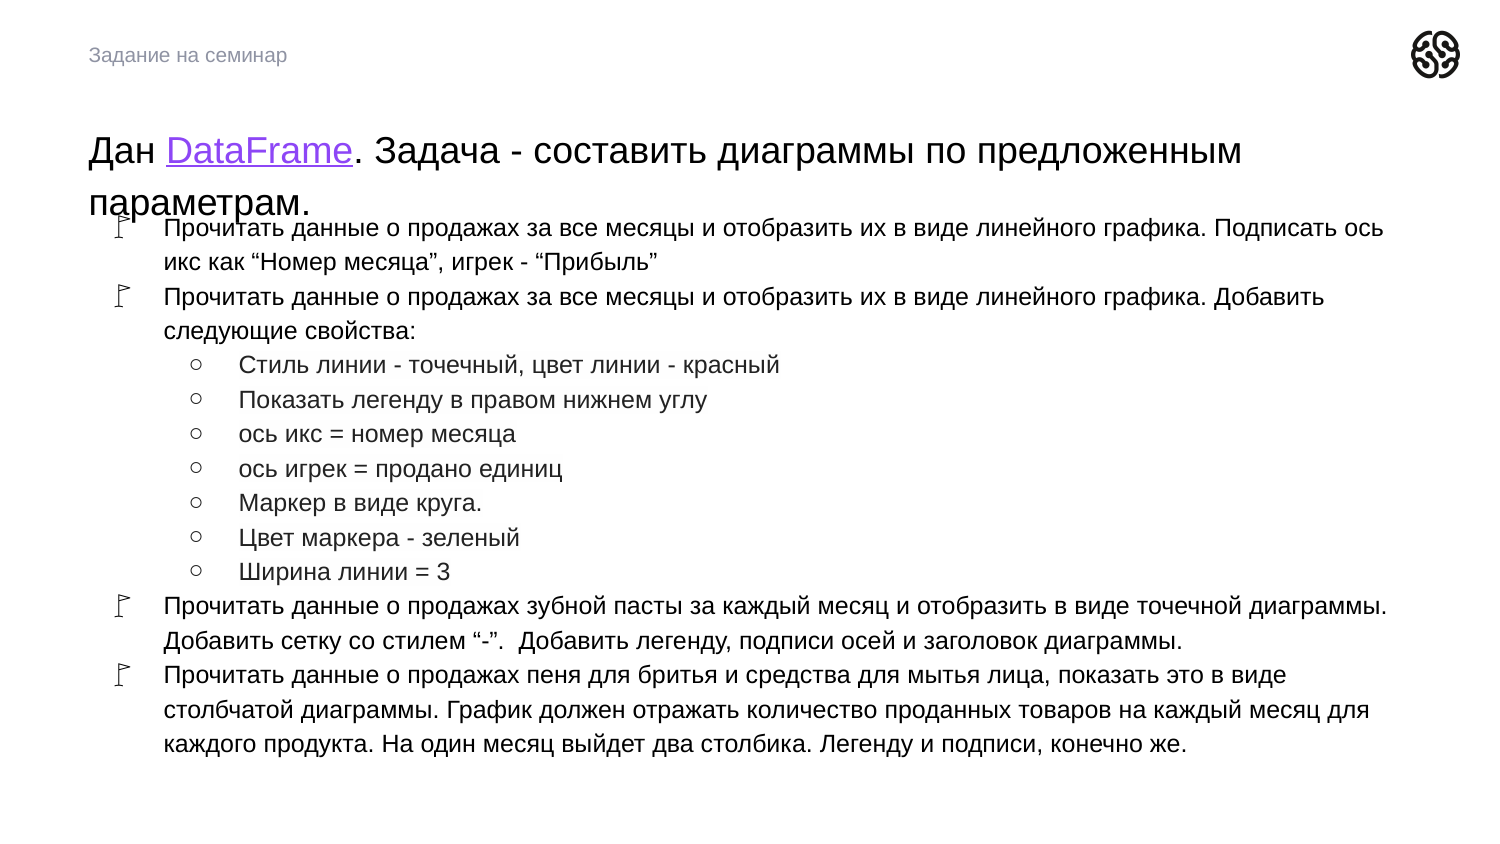

Задание на семинар
# Дан DataFrame. Задача - составить диаграммы по предложенным параметрам.
Прочитать данные о продажах за все месяцы и отобразить их в виде линейного графика. Подписать ось икс как “Номер месяца”, игрек - “Прибыль”
Прочитать данные о продажах за все месяцы и отобразить их в виде линейного графика. Добавить следующие свойства:
Стиль линии - точечный, цвет линии - красный
Показать легенду в правом нижнем углу
ось икс = номер месяца
ось игрек = продано единиц
Маркер в виде круга.
Цвет маркера - зеленый
Ширина линии = 3
Прочитать данные о продажах зубной пасты за каждый месяц и отобразить в виде точечной диаграммы. Добавить сетку со стилем “-”.  Добавить легенду, подписи осей и заголовок диаграммы.
Прочитать данные о продажах пеня для бритья и средства для мытья лица, показать это в виде столбчатой диаграммы. График должен отражать количество проданных товаров на каждый месяц для каждого продукта. На один месяц выйдет два столбика. Легенду и подписи, конечно же.